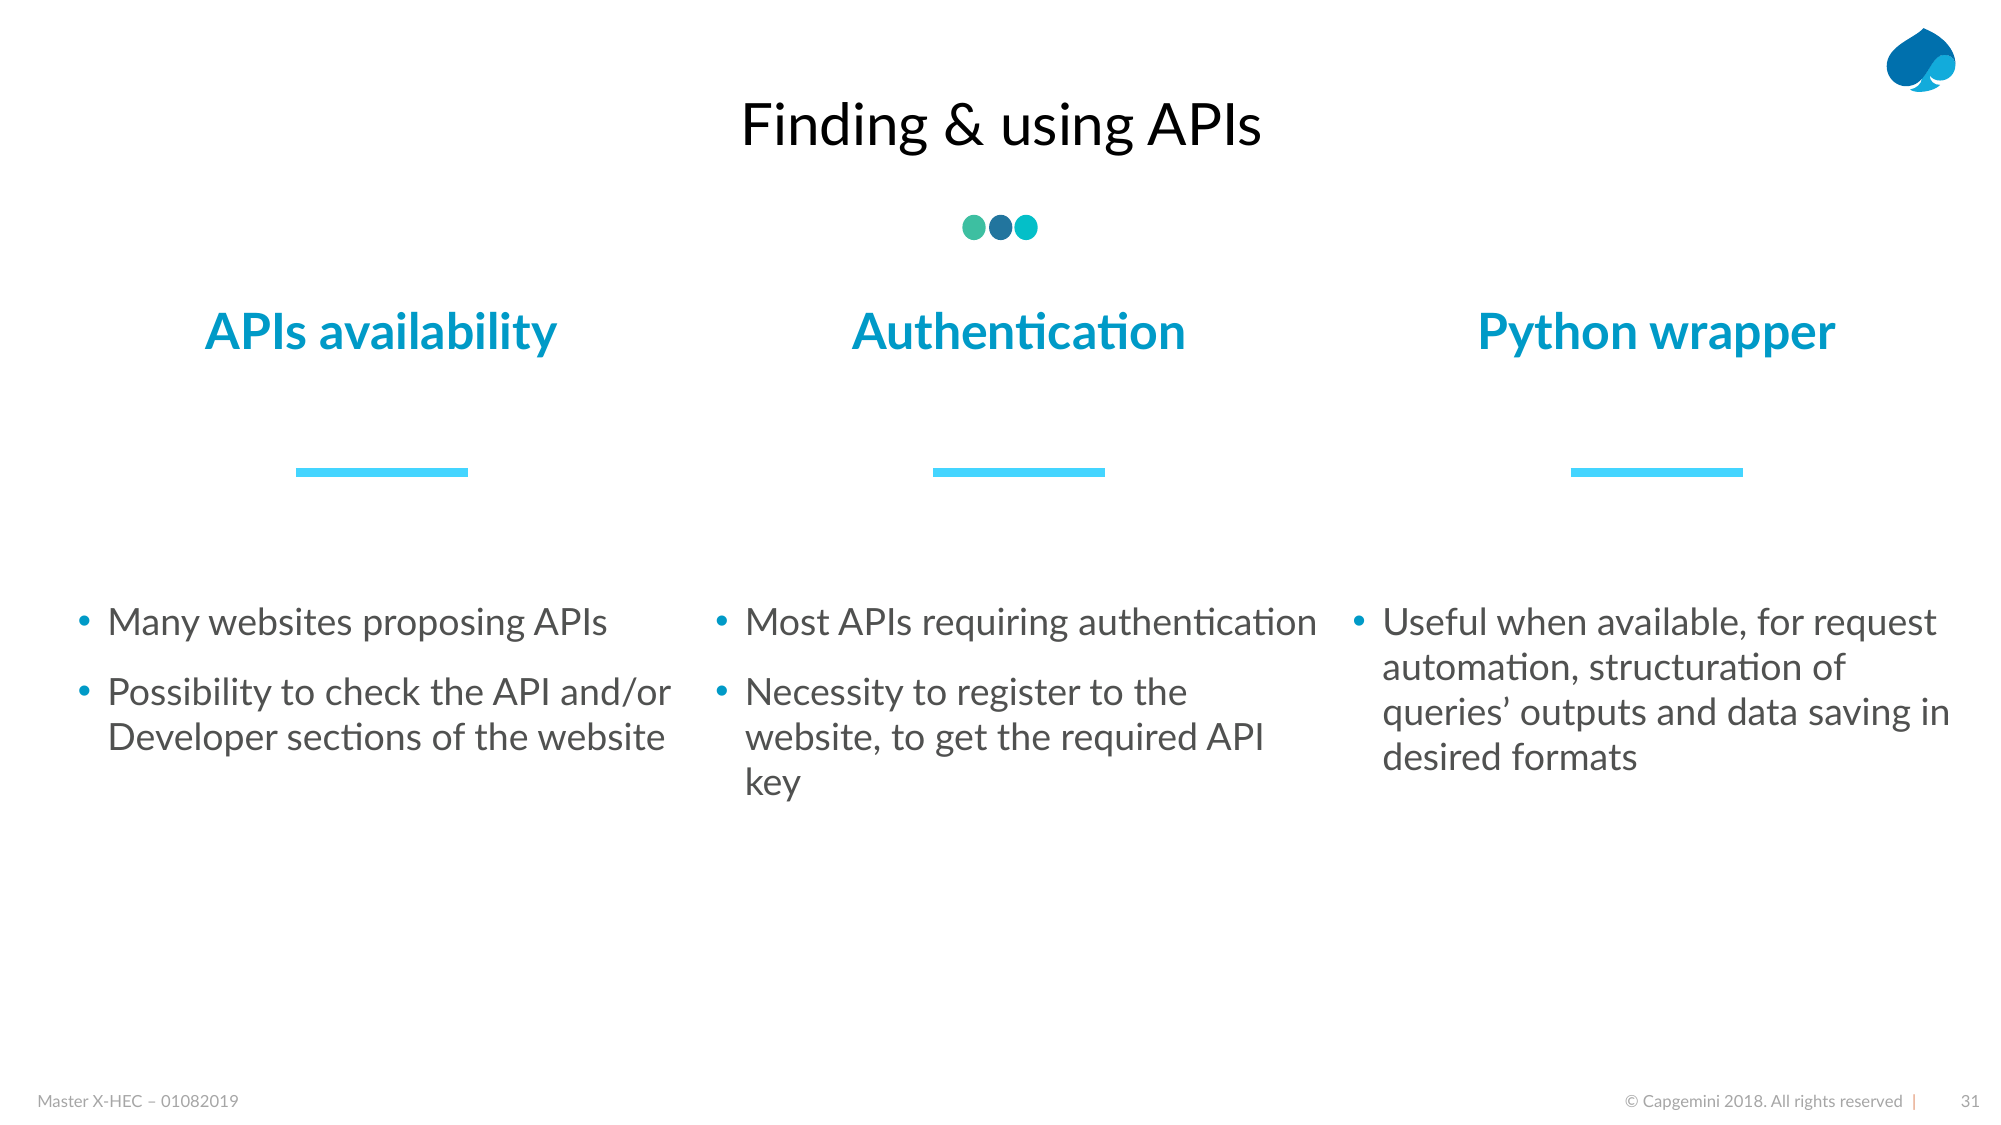

# Finding & using APIs
APIs availability
Authentication
Python wrapper
Many websites proposing APIs
Possibility to check the API and/or Developer sections of the website
Most APIs requiring authentication
Necessity to register to the website, to get the required API key
Useful when available, for request automation, structuration of queries’ outputs and data saving in desired formats